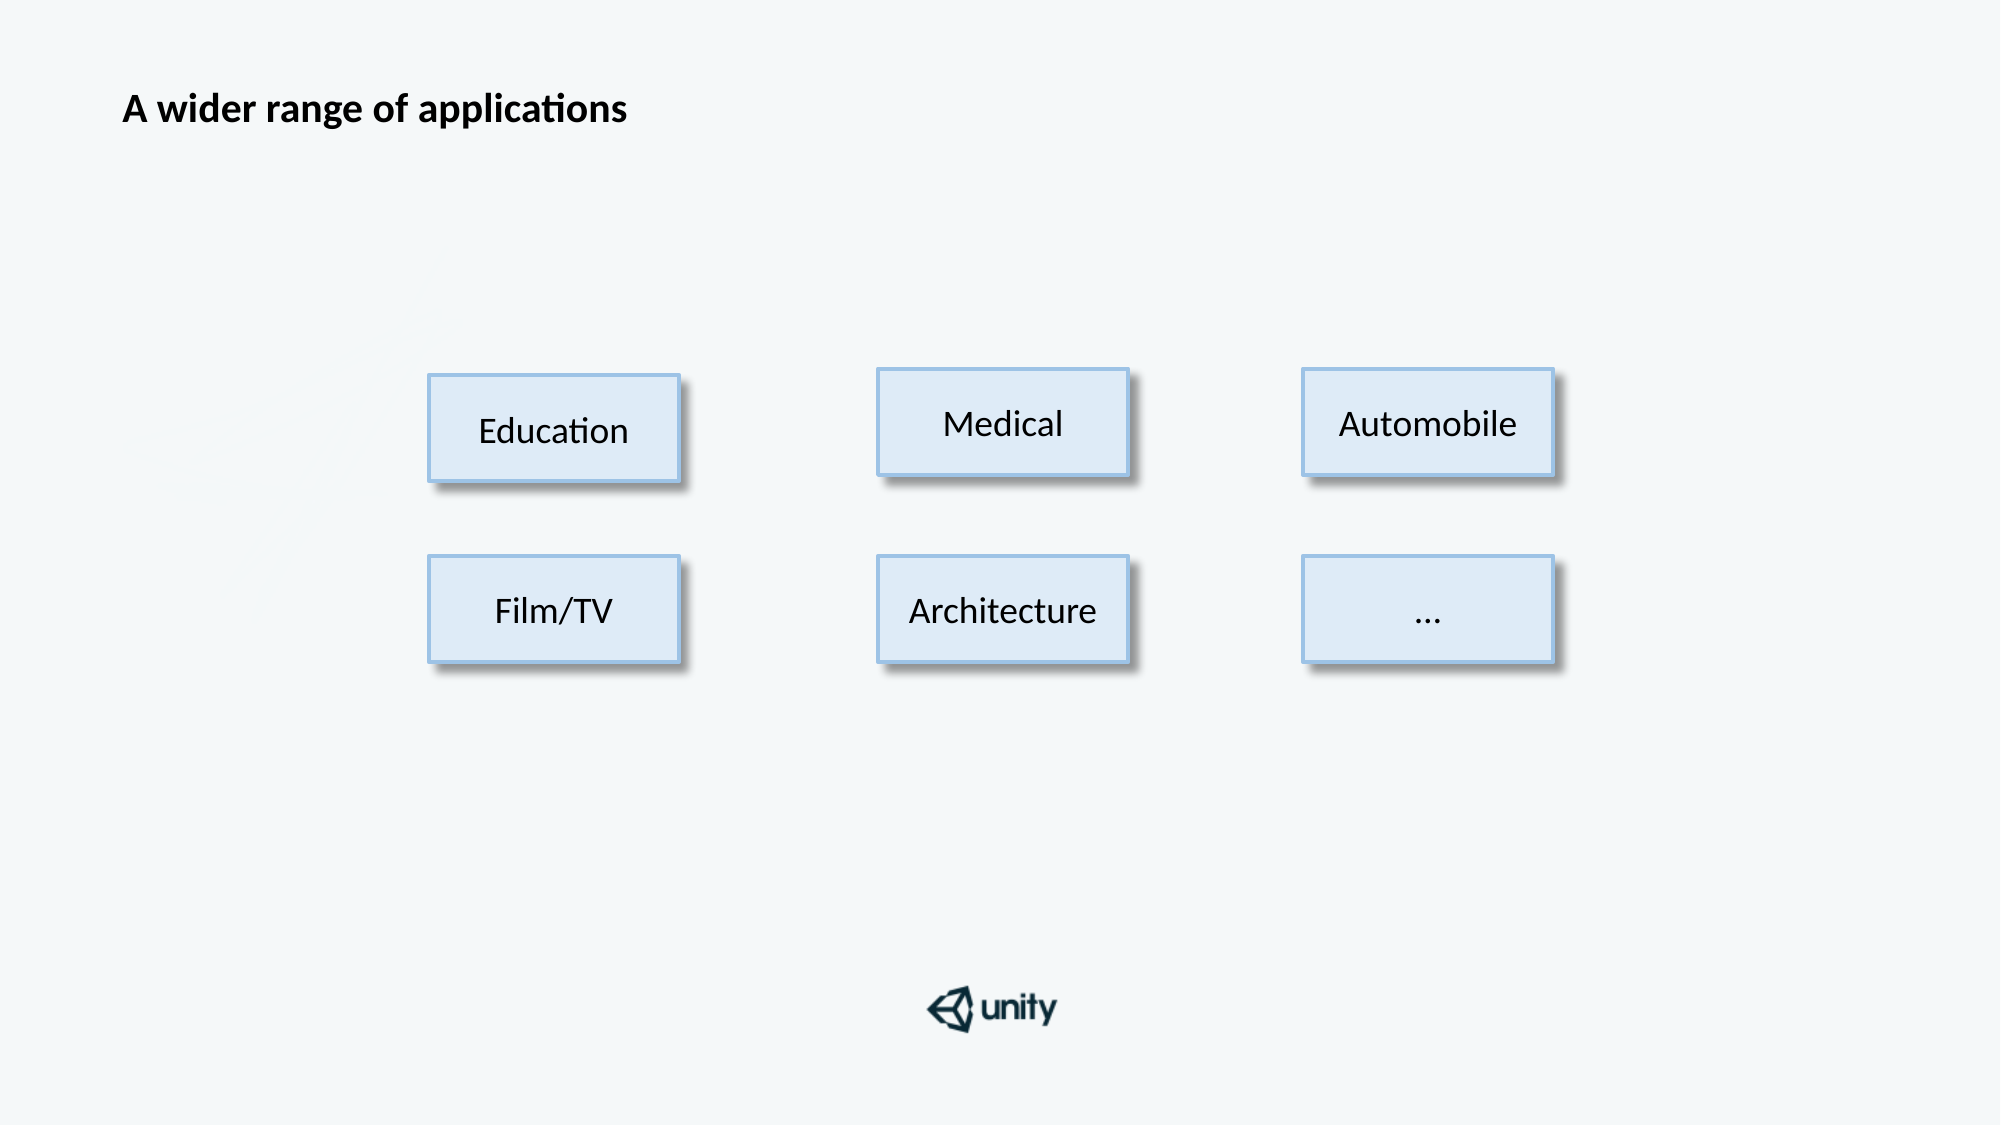

A wider range of applications
Medical
Automobile
Education
Film/TV
Architecture
…